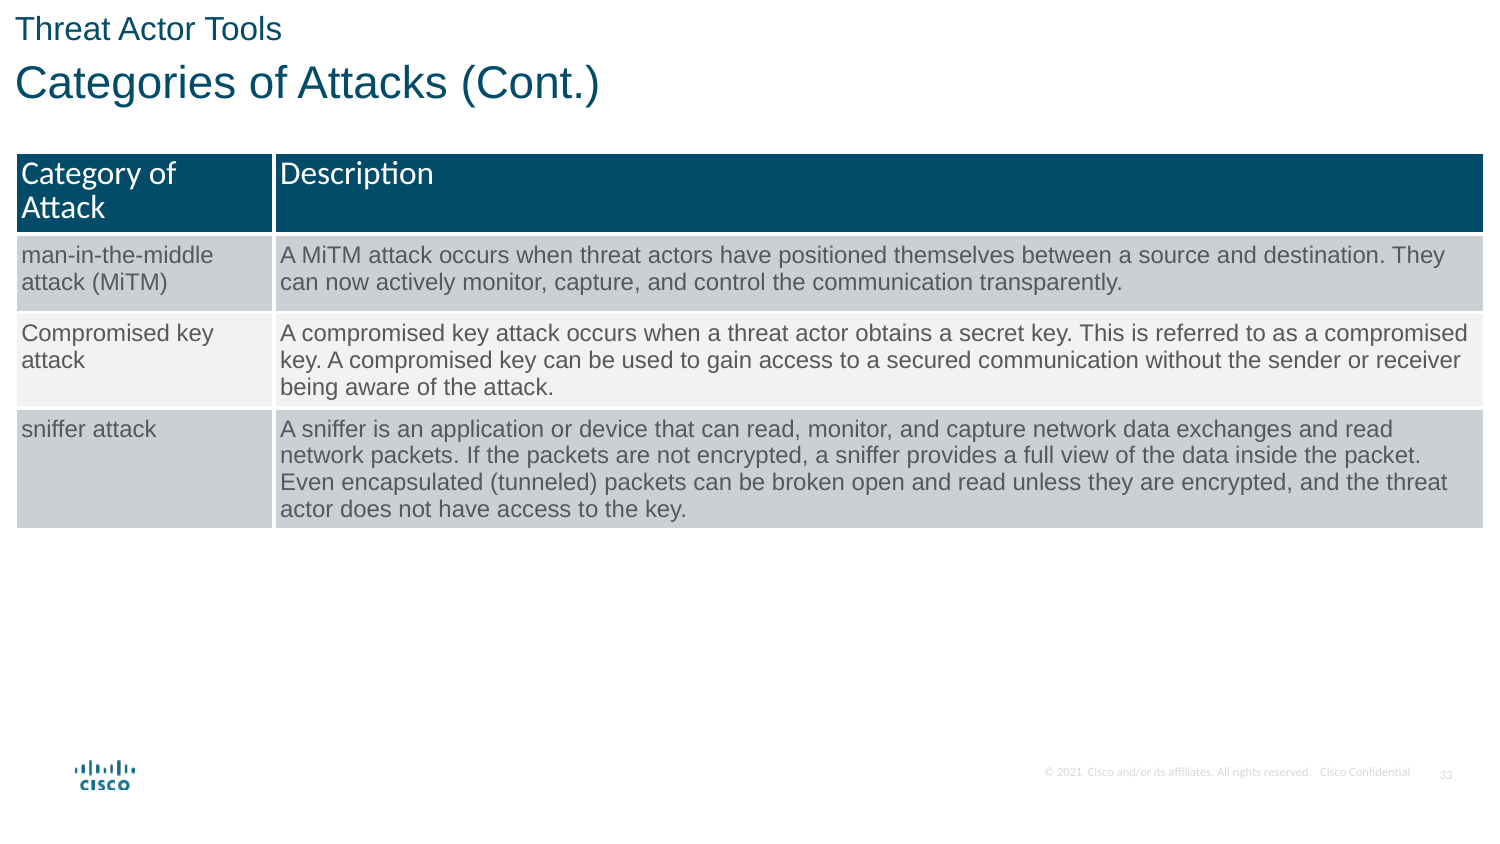

# Threat Actor Tools
Categories of Attacks (Cont.)
| Category of Attack | Description |
| --- | --- |
| man-in-the-middle attack (MiTM) | A MiTM attack occurs when threat actors have positioned themselves between a source and destination. They can now actively monitor, capture, and control the communication transparently. |
| Compromised key attack | A compromised key attack occurs when a threat actor obtains a secret key. This is referred to as a compromised key. A compromised key can be used to gain access to a secured communication without the sender or receiver being aware of the attack. |
| sniffer attack | A sniffer is an application or device that can read, monitor, and capture network data exchanges and read network packets. If the packets are not encrypted, a sniffer provides a full view of the data inside the packet. Even encapsulated (tunneled) packets can be broken open and read unless they are encrypted, and the threat actor does not have access to the key. |
33